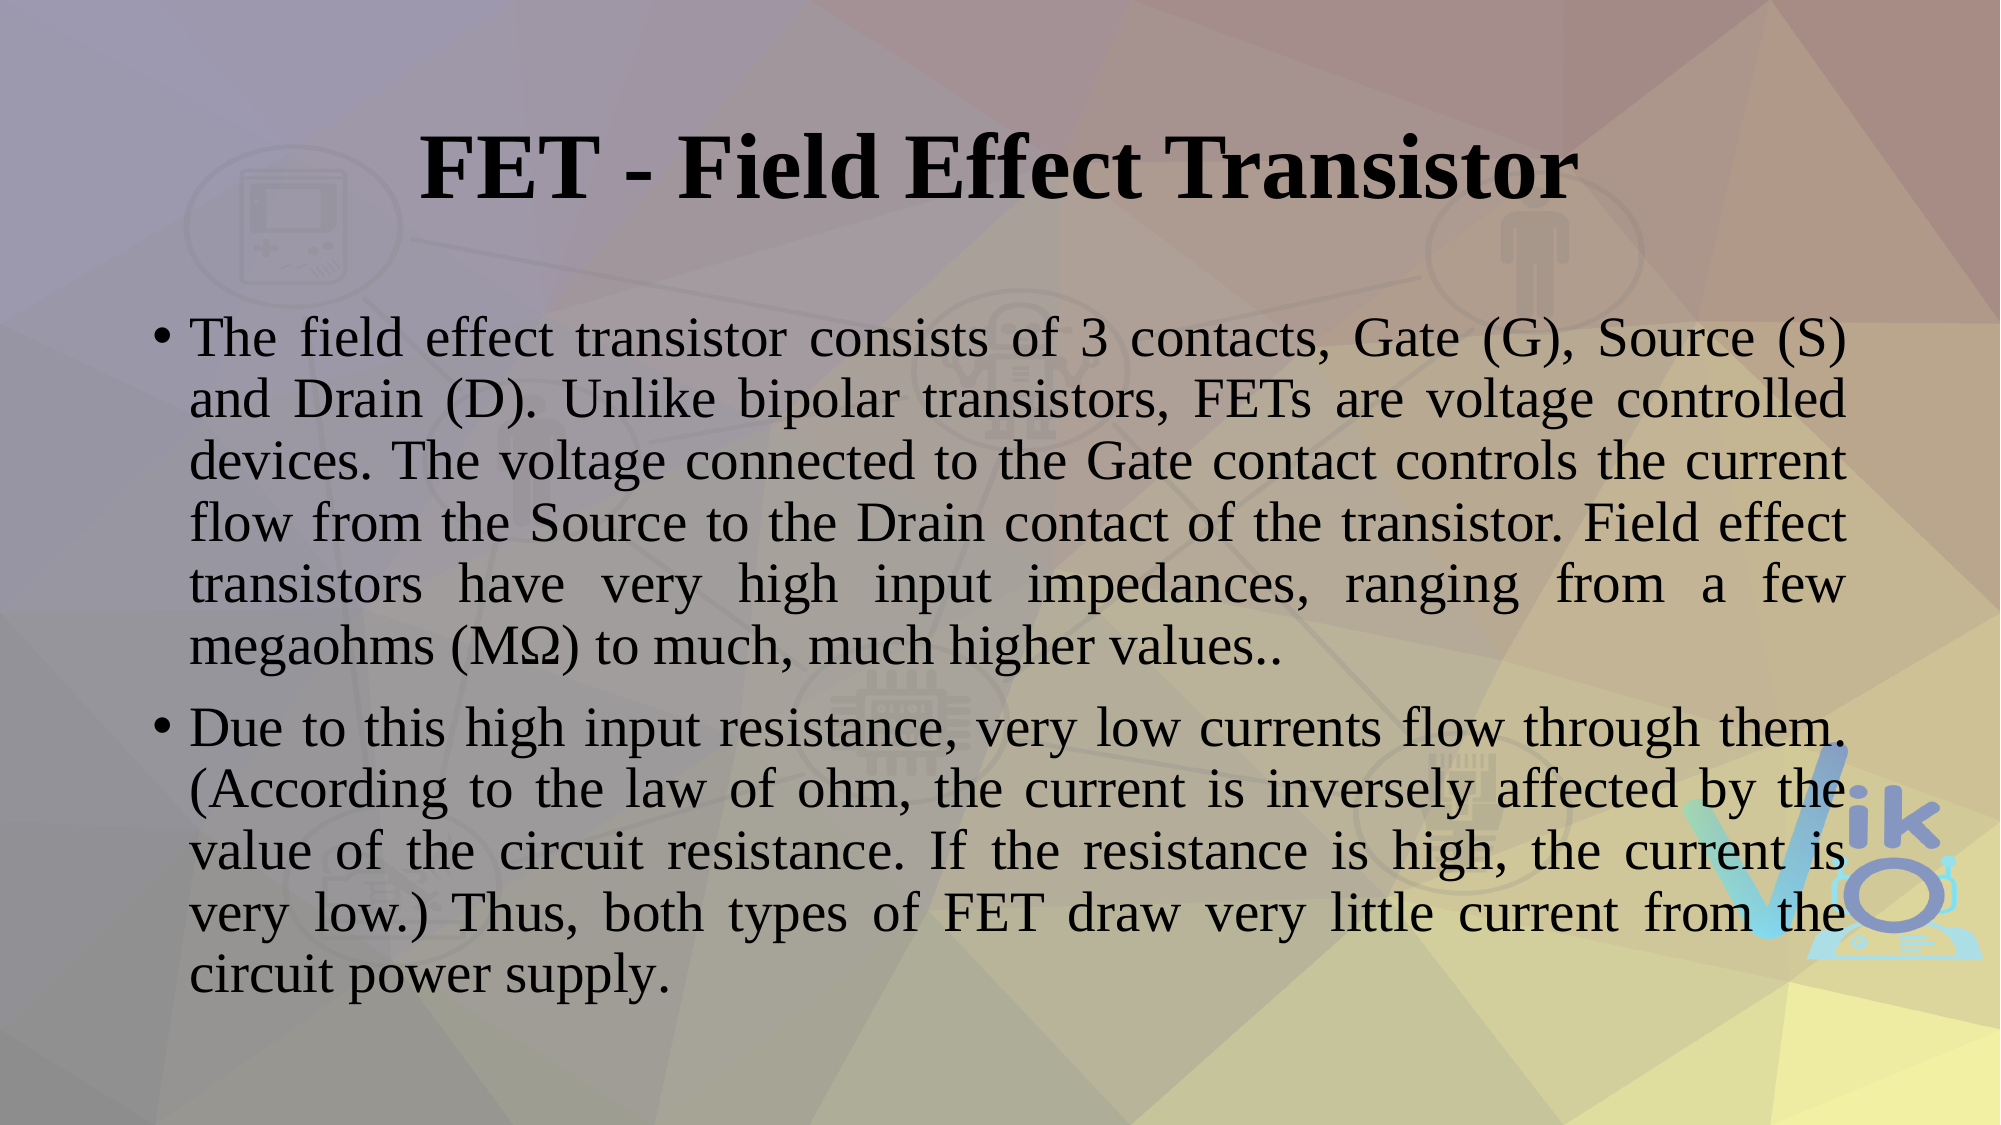

# FET - Field Effect Transistor
The field effect transistor consists of 3 contacts, Gate (G), Source (S) and Drain (D). Unlike bipolar transistors, FETs are voltage controlled devices. The voltage connected to the Gate contact controls the current flow from the Source to the Drain contact of the transistor. Field effect transistors have very high input impedances, ranging from a few megaohms (MΩ) to much, much higher values..
Due to this high input resistance, very low currents flow through them. (According to the law of ohm, the current is inversely affected by the value of the circuit resistance. If the resistance is high, the current is very low.) Thus, both types of FET draw very little current from the circuit power supply.